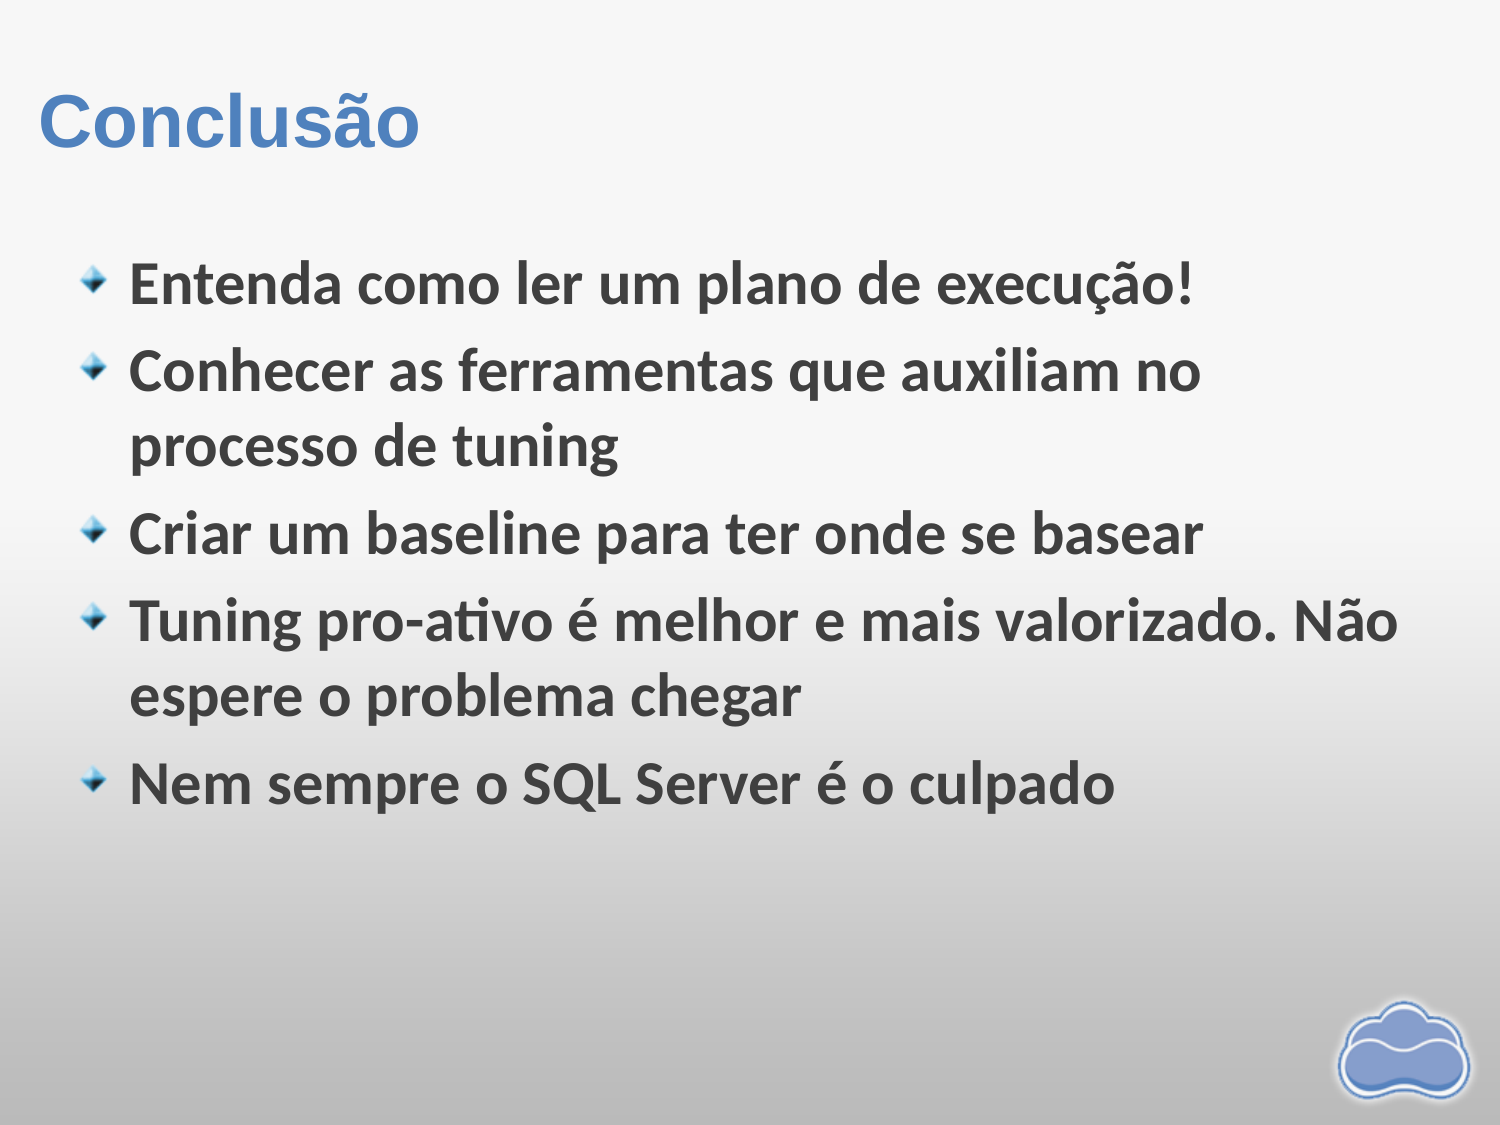

# Conclusão
Entenda como ler um plano de execução!
Conhecer as ferramentas que auxiliam no processo de tuning
Criar um baseline para ter onde se basear
Tuning pro-ativo é melhor e mais valorizado. Não espere o problema chegar
Nem sempre o SQL Server é o culpado